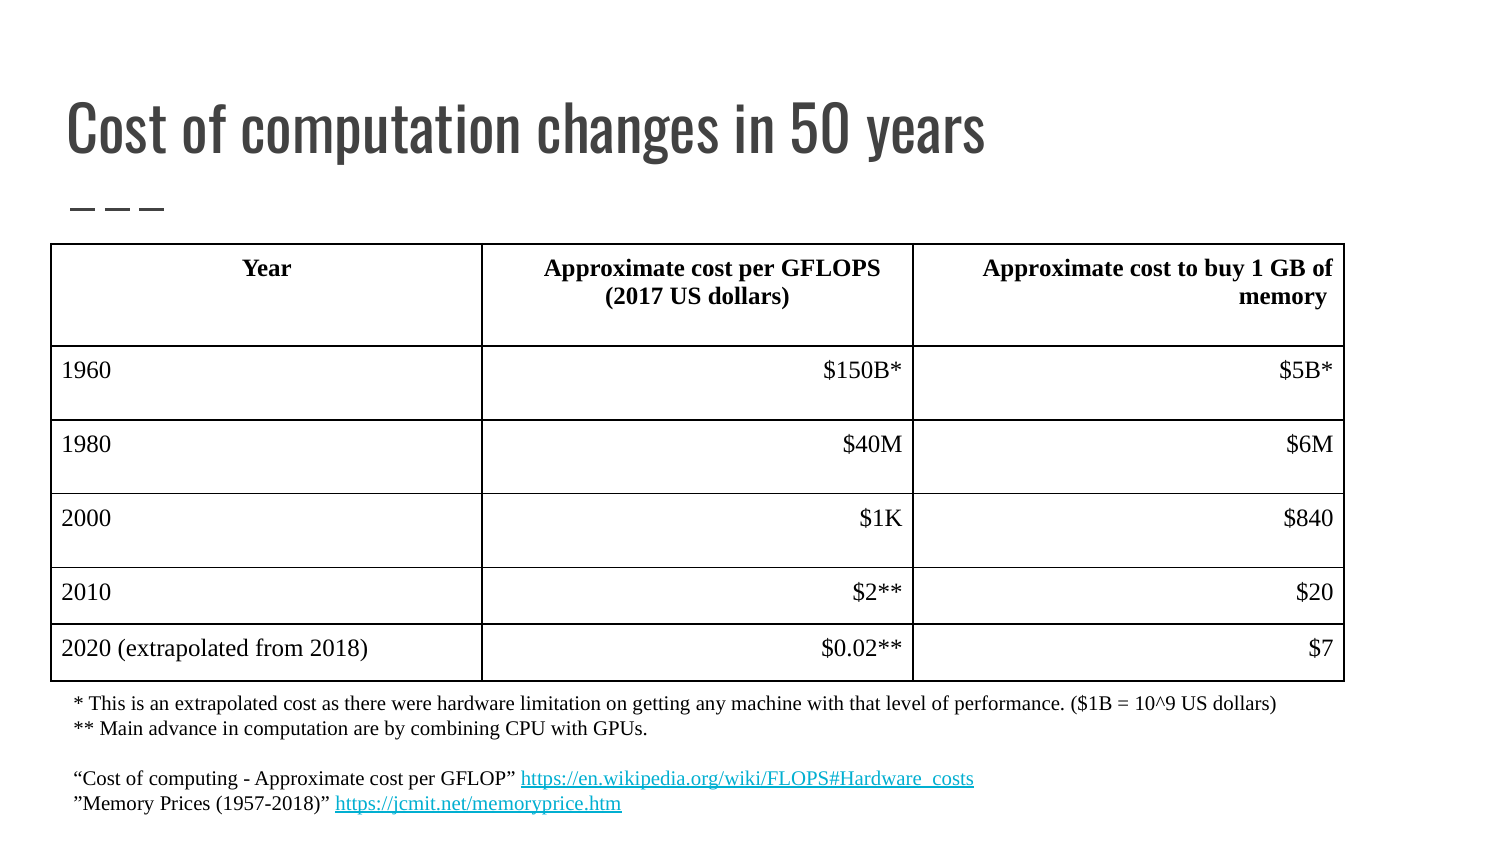

# Cost of computation changes in 50 years
| Year | Approximate cost per GFLOPS (2017 US dollars) | Approximate cost to buy 1 GB of memory |
| --- | --- | --- |
| 1960 | $150B\* | $5B\* |
| 1980 | $40M | $6M |
| 2000 | $1K | $840 |
| 2010 | $2\*\* | $20 |
| 2020 (extrapolated from 2018) | $0.02\*\* | $7 |
* This is an extrapolated cost as there were hardware limitation on getting any machine with that level of performance. ($1B = 10^9 US dollars)
** Main advance in computation are by combining CPU with GPUs.

“Cost of computing - Approximate cost per GFLOP” https://en.wikipedia.org/wiki/FLOPS#Hardware_costs
”Memory Prices (1957-2018)” https://jcmit.net/memoryprice.htm